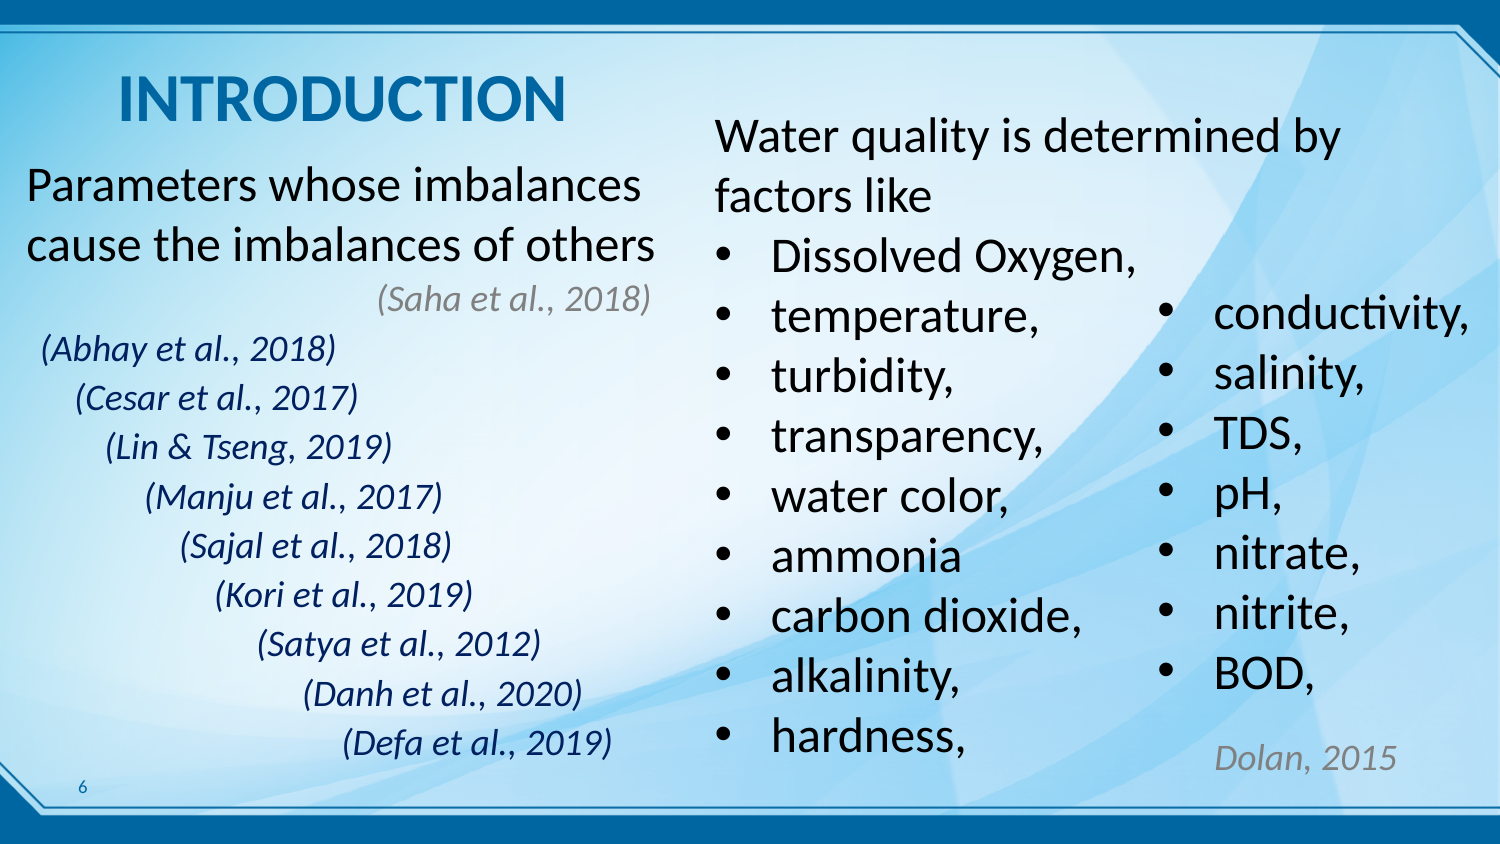

# INTRODUCTION
Water quality is determined by factors like
Dissolved Oxygen,
temperature,
turbidity,
transparency,
water color,
ammonia
carbon dioxide,
alkalinity,
hardness,
Parameters whose imbalances cause the imbalances of others
(Saha et al., 2018)
conductivity,
salinity,
TDS,
pH,
nitrate,
nitrite,
BOD,
(Abhay et al., 2018)
(Cesar et al., 2017)
(Lin & Tseng, 2019)
(Manju et al., 2017)
(Sajal et al., 2018)
(Kori et al., 2019)
(Satya et al., 2012)
(Danh et al., 2020)
(Defa et al., 2019)
Dolan, 2015
6